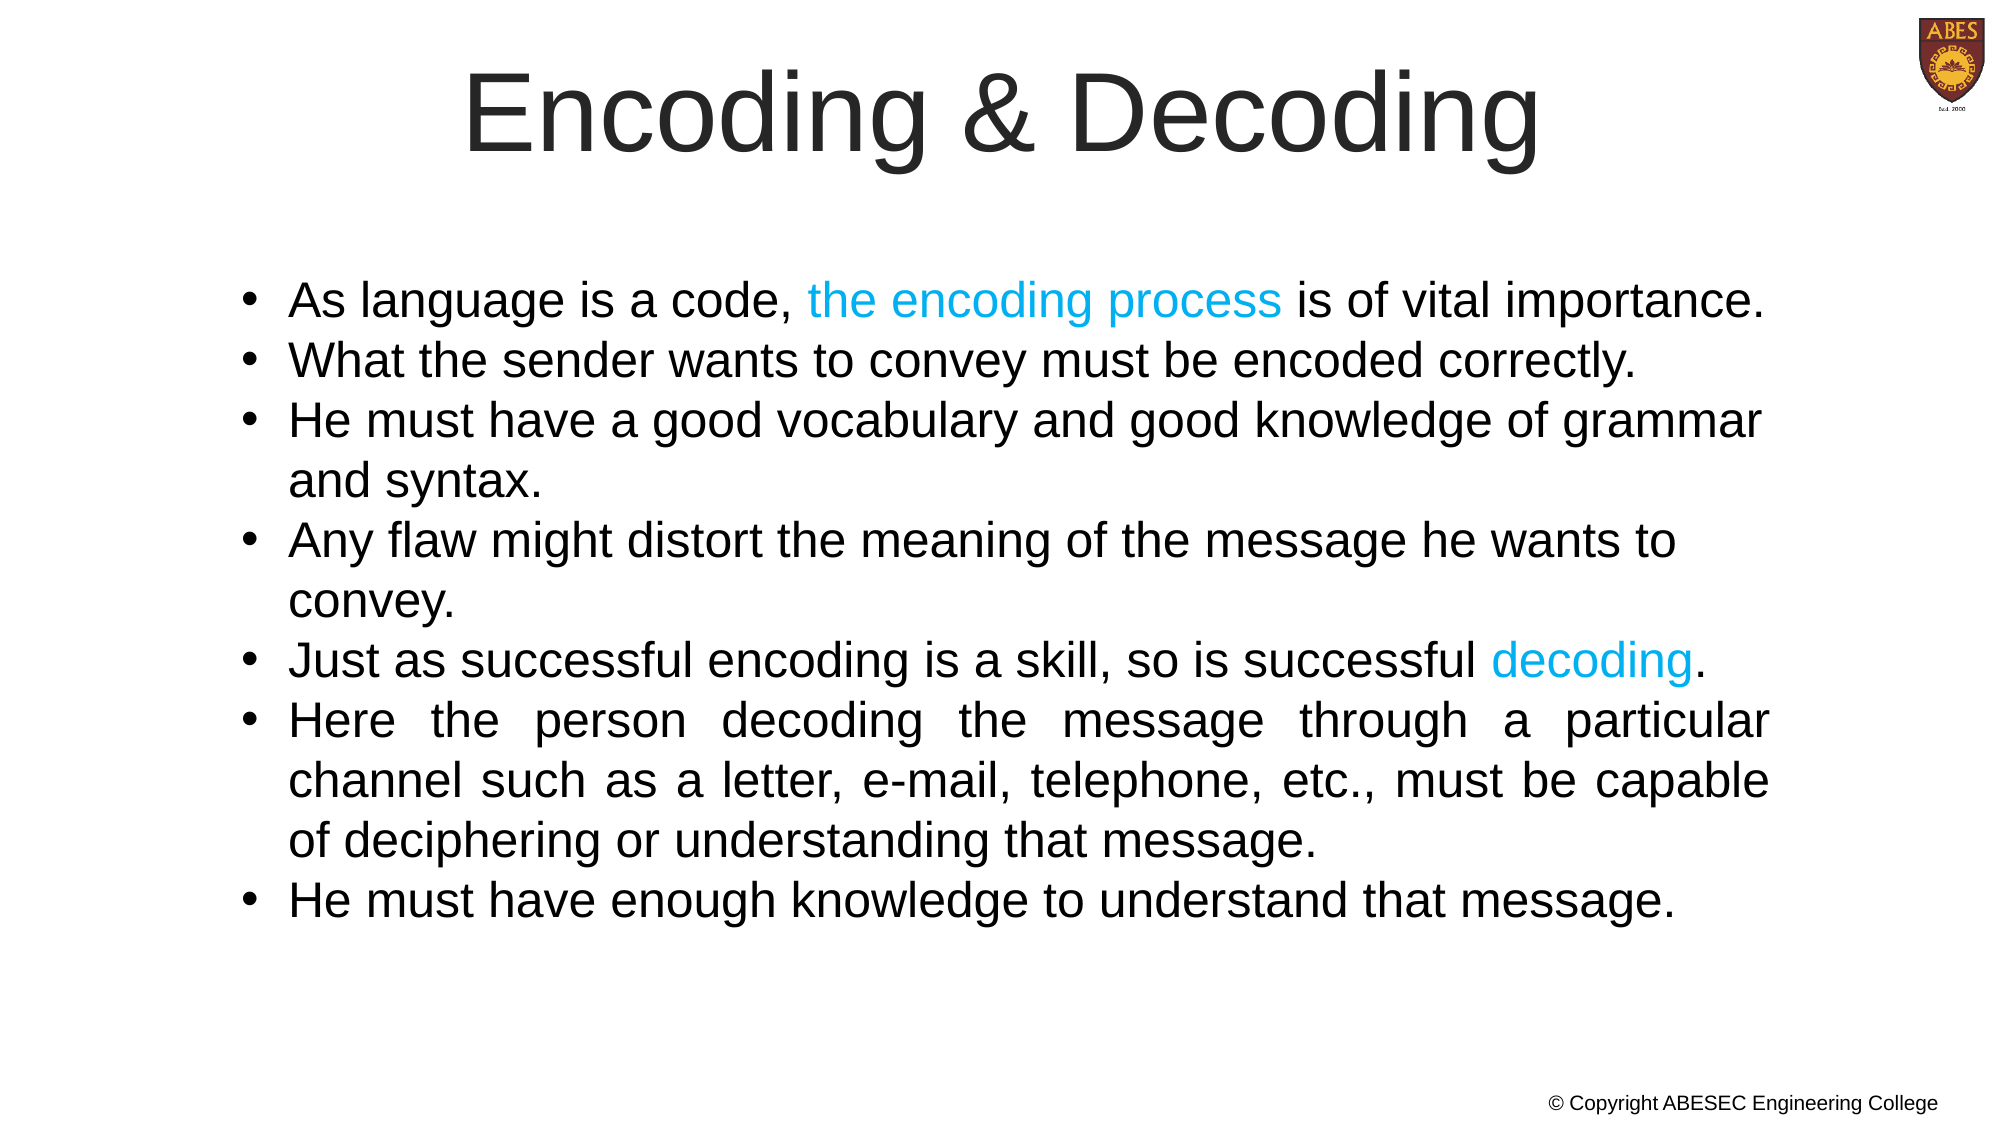

Encoding & Decoding
As language is a code, the encoding process is of vital importance.
What the sender wants to convey must be encoded correctly.
He must have a good vocabulary and good knowledge of grammar and syntax.
Any flaw might distort the meaning of the message he wants to convey.
Just as successful encoding is a skill, so is successful decoding.
Here the person decoding the message through a particular channel such as a letter, e-mail, telephone, etc., must be capable of deciphering or understanding that message.
He must have enough knowledge to understand that message.